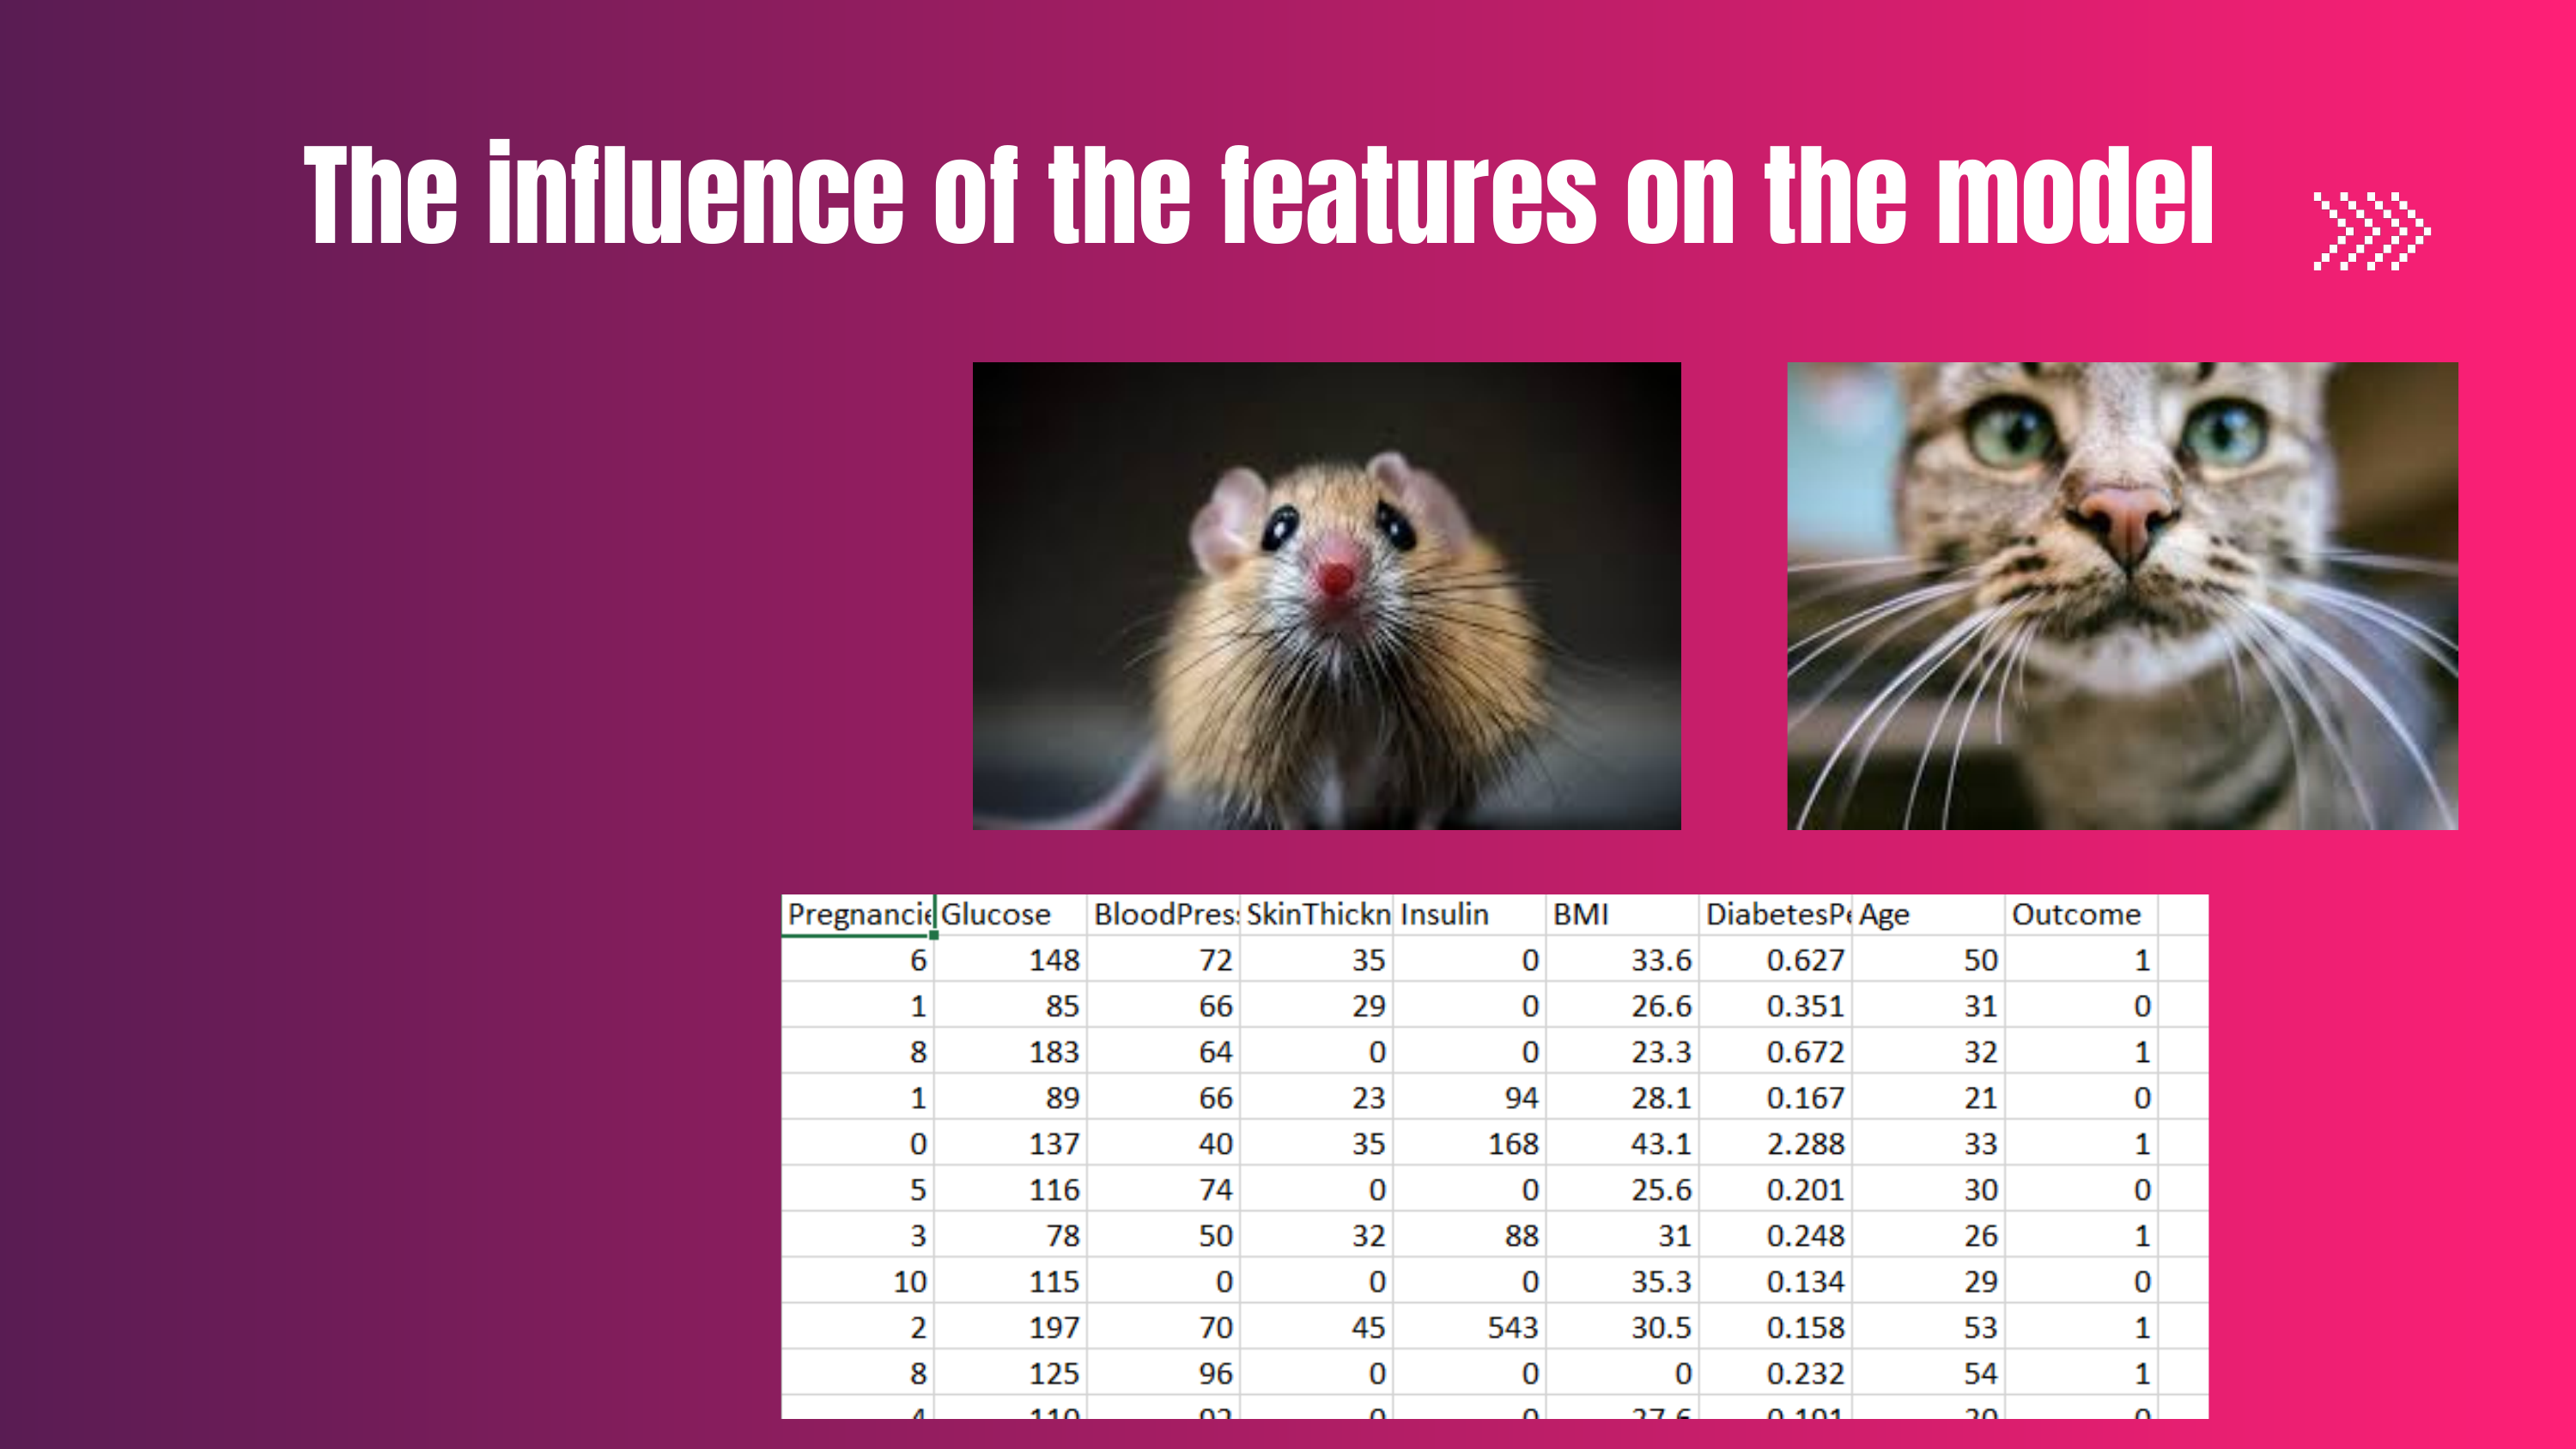

The influence of the features on the model